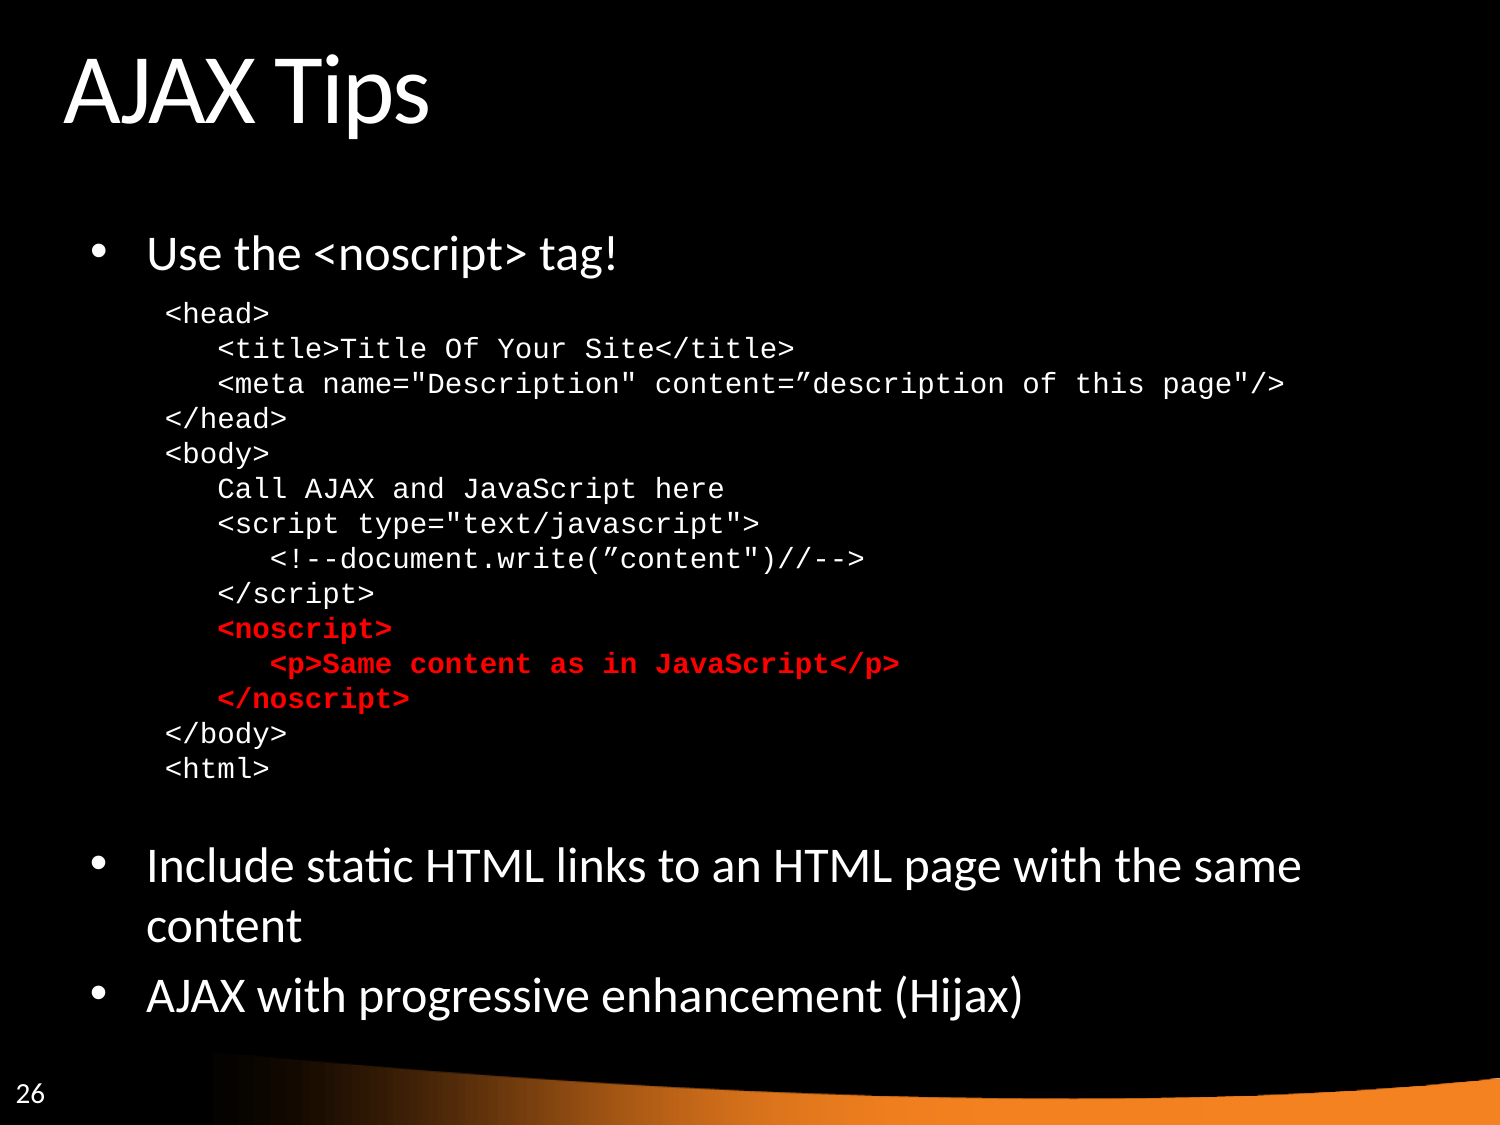

# AJAX Tips
Use the <noscript> tag!
<head>
   <title>Title Of Your Site</title>
   <meta name="Description" content=”description of this page"/>
</head>
<body>
   Call AJAX and JavaScript here
   <script type="text/javascript">
      <!--document.write(”content")//-->
   </script>
   <noscript>
      <p>Same content as in JavaScript</p>
   </noscript>
</body>
<html>
Include static HTML links to an HTML page with the same content
AJAX with progressive enhancement (Hijax)